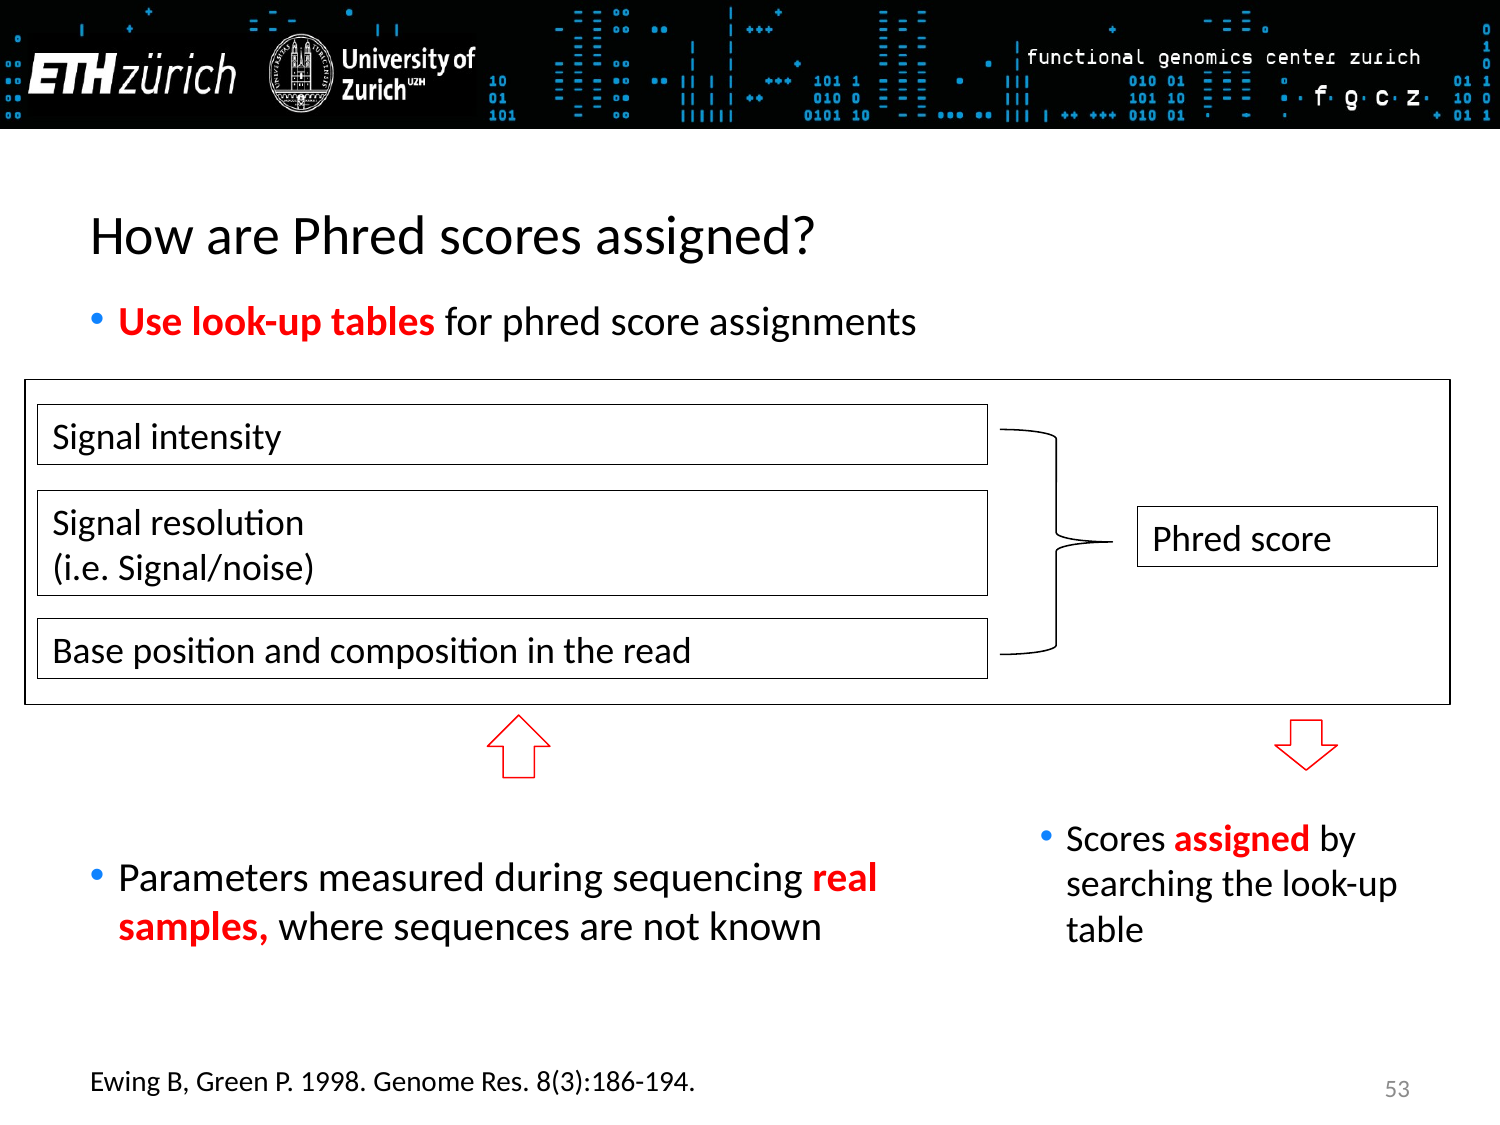

# How are Phred scores assigned?
Use look-up tables for phred score assignments

Parameters measured during sequencing real samples, where sequences are not known

Scores assigned by searching the look-up table

Signal intensity

Signal resolution
(i.e. Signal/noise)
Phred score
Base position and composition in the read

53
Ewing B, Green P. 1998. Genome Res. 8(3):186-194.